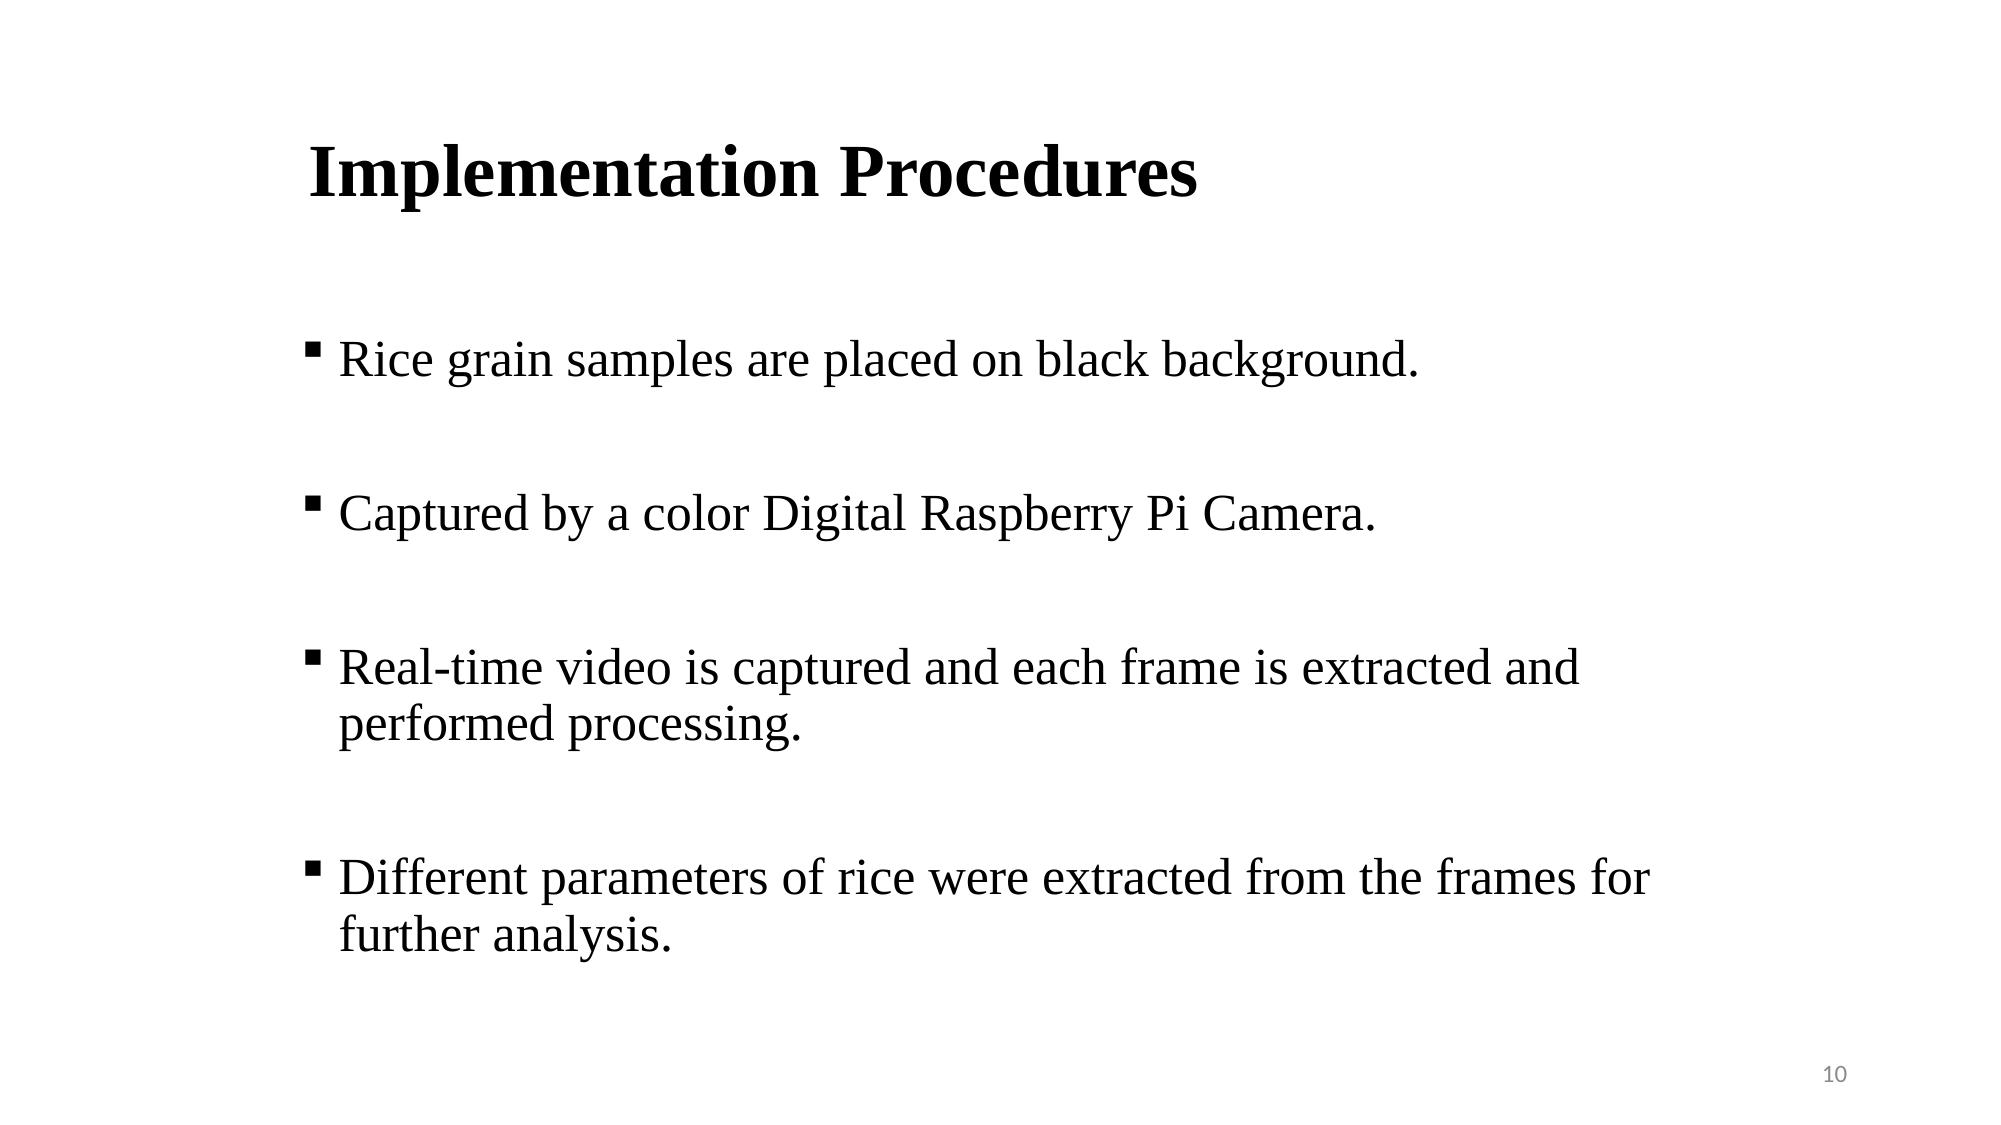

# Implementation Procedures
Rice grain samples are placed on black background.

Captured by a color Digital Raspberry Pi Camera.

Real-time video is captured and each frame is extracted and performed processing.

Different parameters of rice were extracted from the frames for further analysis.
10